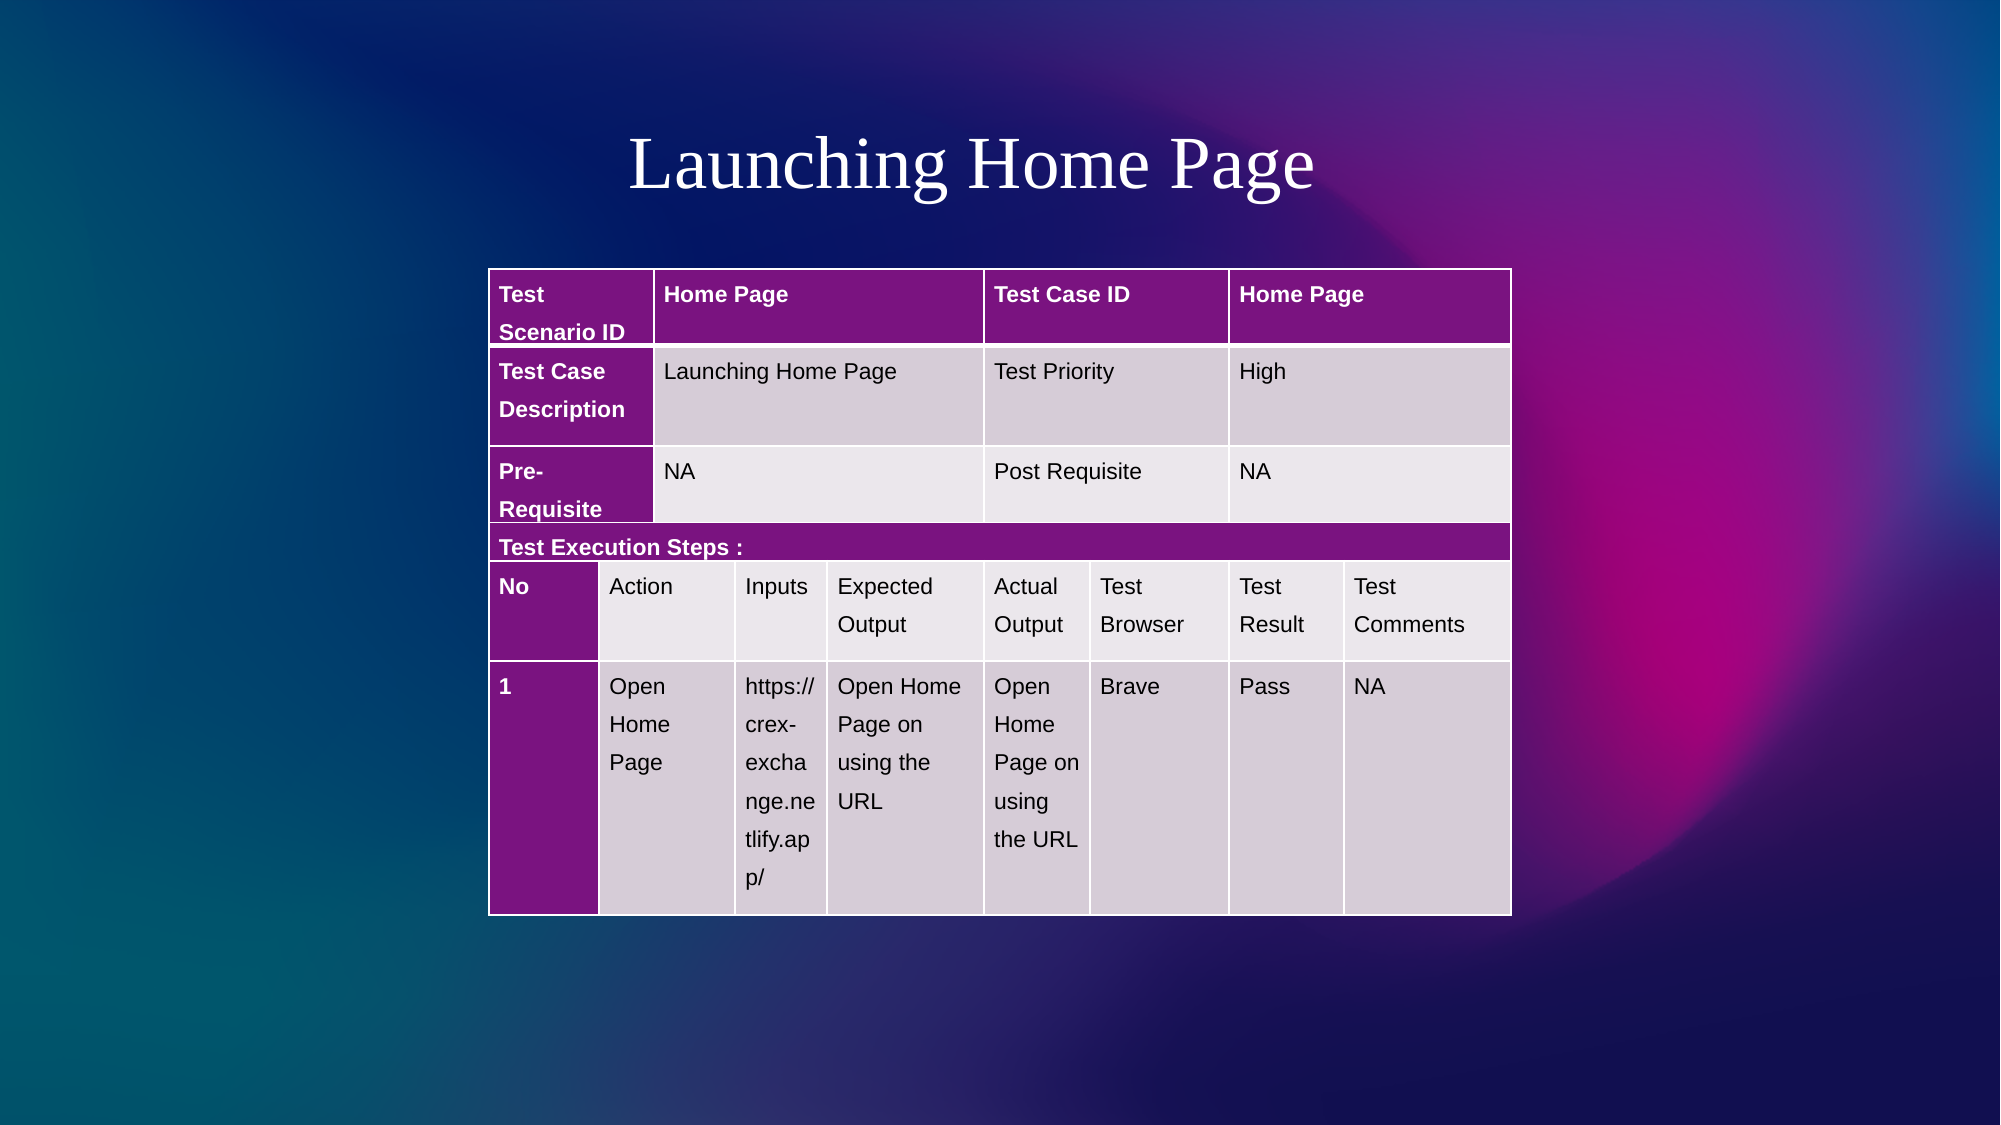

Launching Home Page
| Test Scenario ID |  | Home Page |  |  | Test Case ID |  | Home Page |  |
| --- | --- | --- | --- | --- | --- | --- | --- | --- |
| Test Case Description |  | Launching Home Page |  |  | Test Priority |  | High |  |
| Pre-Requisite |  | NA |  |  | Post Requisite |  | NA |  |
| Test Execution Steps : |  |  |  |  |  |  |  |  |
| No | Action | Inputs | Inputs | Expected Output | Actual Output | Test Browser | Test Result | Test Comments |
| 1 | Open Home Page | https://crex-exchange.netlify.app/ | https://crex-exchange.netlify.app/ | Open Home Page on using the URL | Open Home Page on using the URL | Brave | Pass | NA |